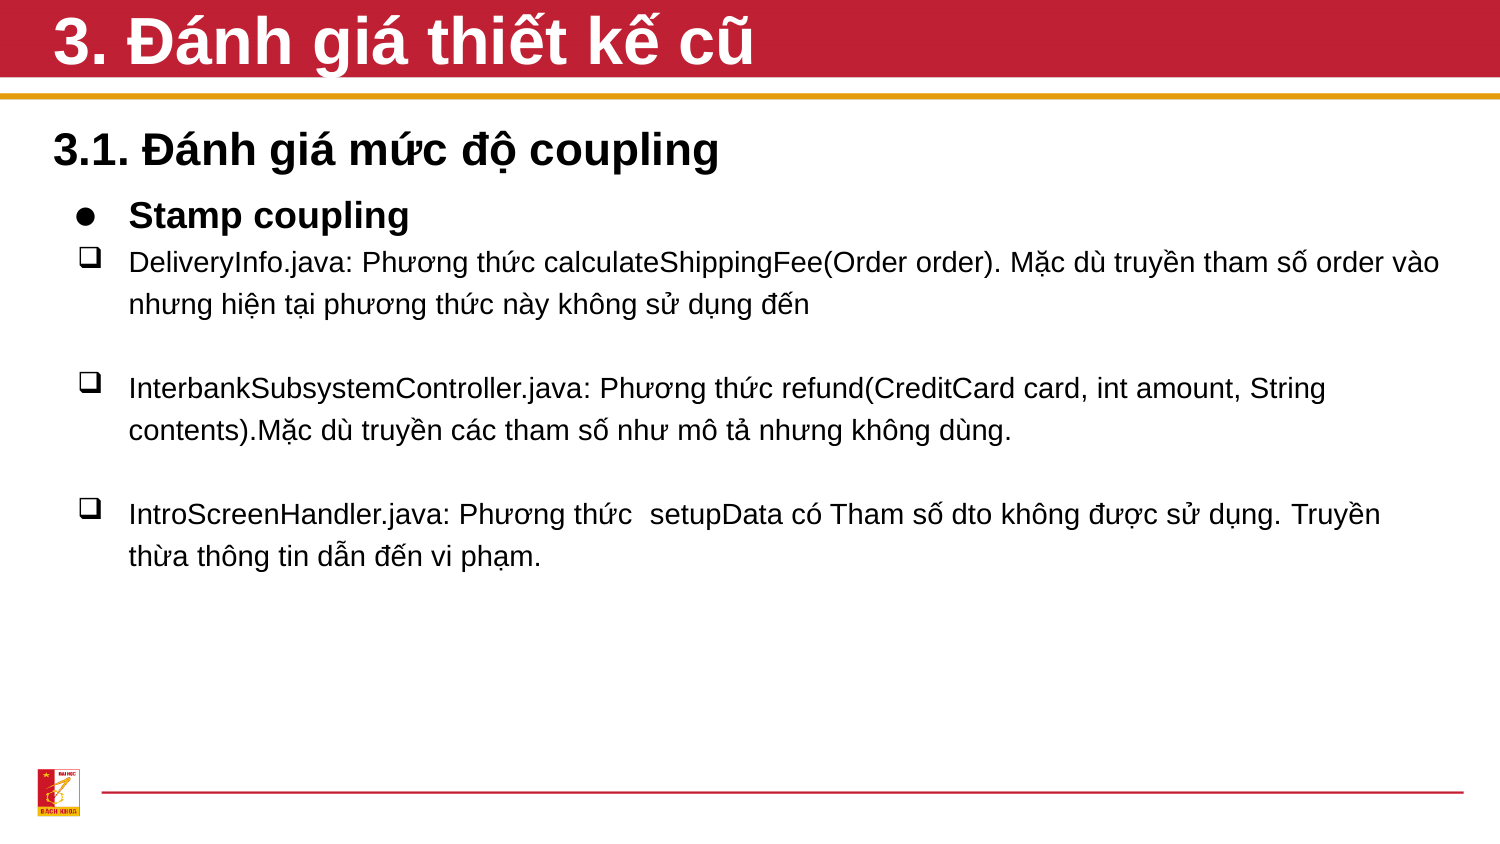

# 3. Đánh giá thiết kế cũ
3.1. Đánh giá mức độ coupling
Stamp coupling
DeliveryInfo.java: Phương thức calculateShippingFee(Order order). Mặc dù truyền tham số order vào nhưng hiện tại phương thức này không sử dụng đến

InterbankSubsystemController.java: Phương thức refund(CreditCard card, int amount, String contents).Mặc dù truyền các tham số như mô tả nhưng không dùng.

IntroScreenHandler.java: Phương thức  setupData có Tham số dto không được sử dụng. Truyền thừa thông tin dẫn đến vi phạm.